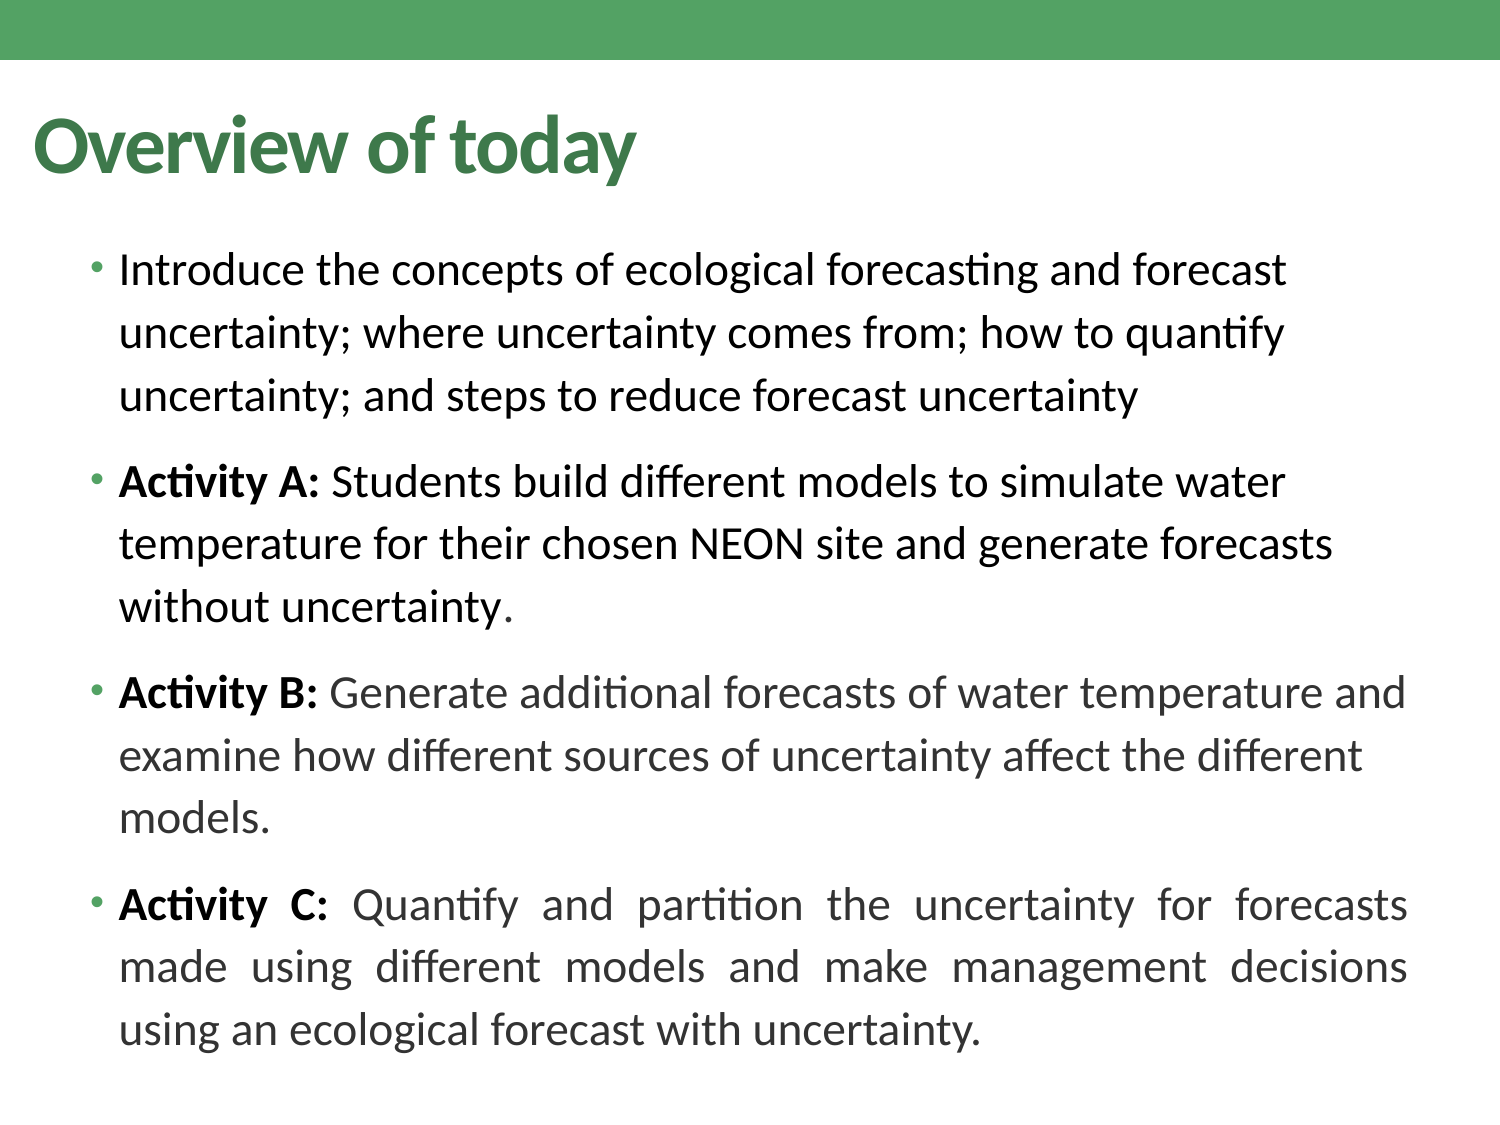

# Overview of today
Introduce the concepts of ecological forecasting and forecast uncertainty; where uncertainty comes from; how to quantify uncertainty; and steps to reduce forecast uncertainty
Activity A: Students build different models to simulate water temperature for their chosen NEON site and generate forecasts without uncertainty.
Activity B: Generate additional forecasts of water temperature and examine how different sources of uncertainty affect the different models.
Activity C: Quantify and partition the uncertainty for forecasts made using different models and make management decisions using an ecological forecast with uncertainty.